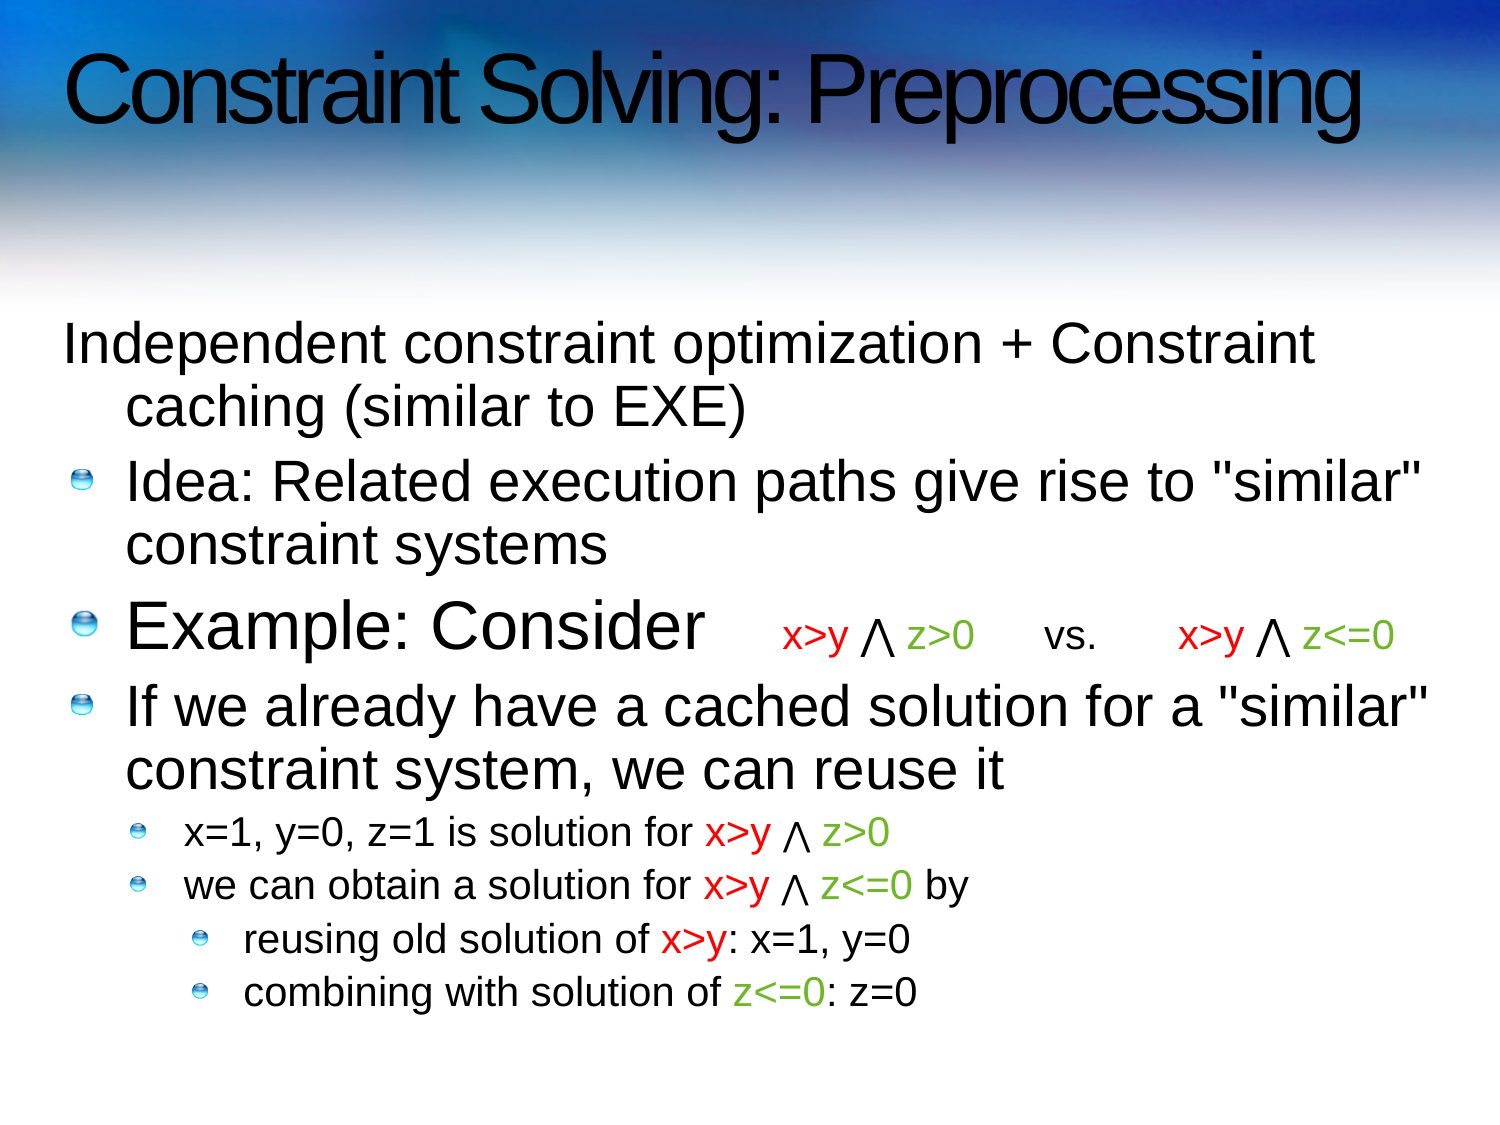

# Constraint Solving: Preprocessing

Independent constraint optimization + Constraint caching (similar to EXE)
Idea: Related execution paths give rise to "similar" constraint systems
Example: Consider    x>y ⋀ z>0      vs.       x>y ⋀ z<=0
If we already have a cached solution for a "similar" constraint system, we can reuse it
x=1, y=0, z=1 is solution for x>y ⋀ z>0
we can obtain a solution for x>y ⋀ z<=0 by
reusing old solution of x>y: x=1, y=0
combining with solution of z<=0: z=0